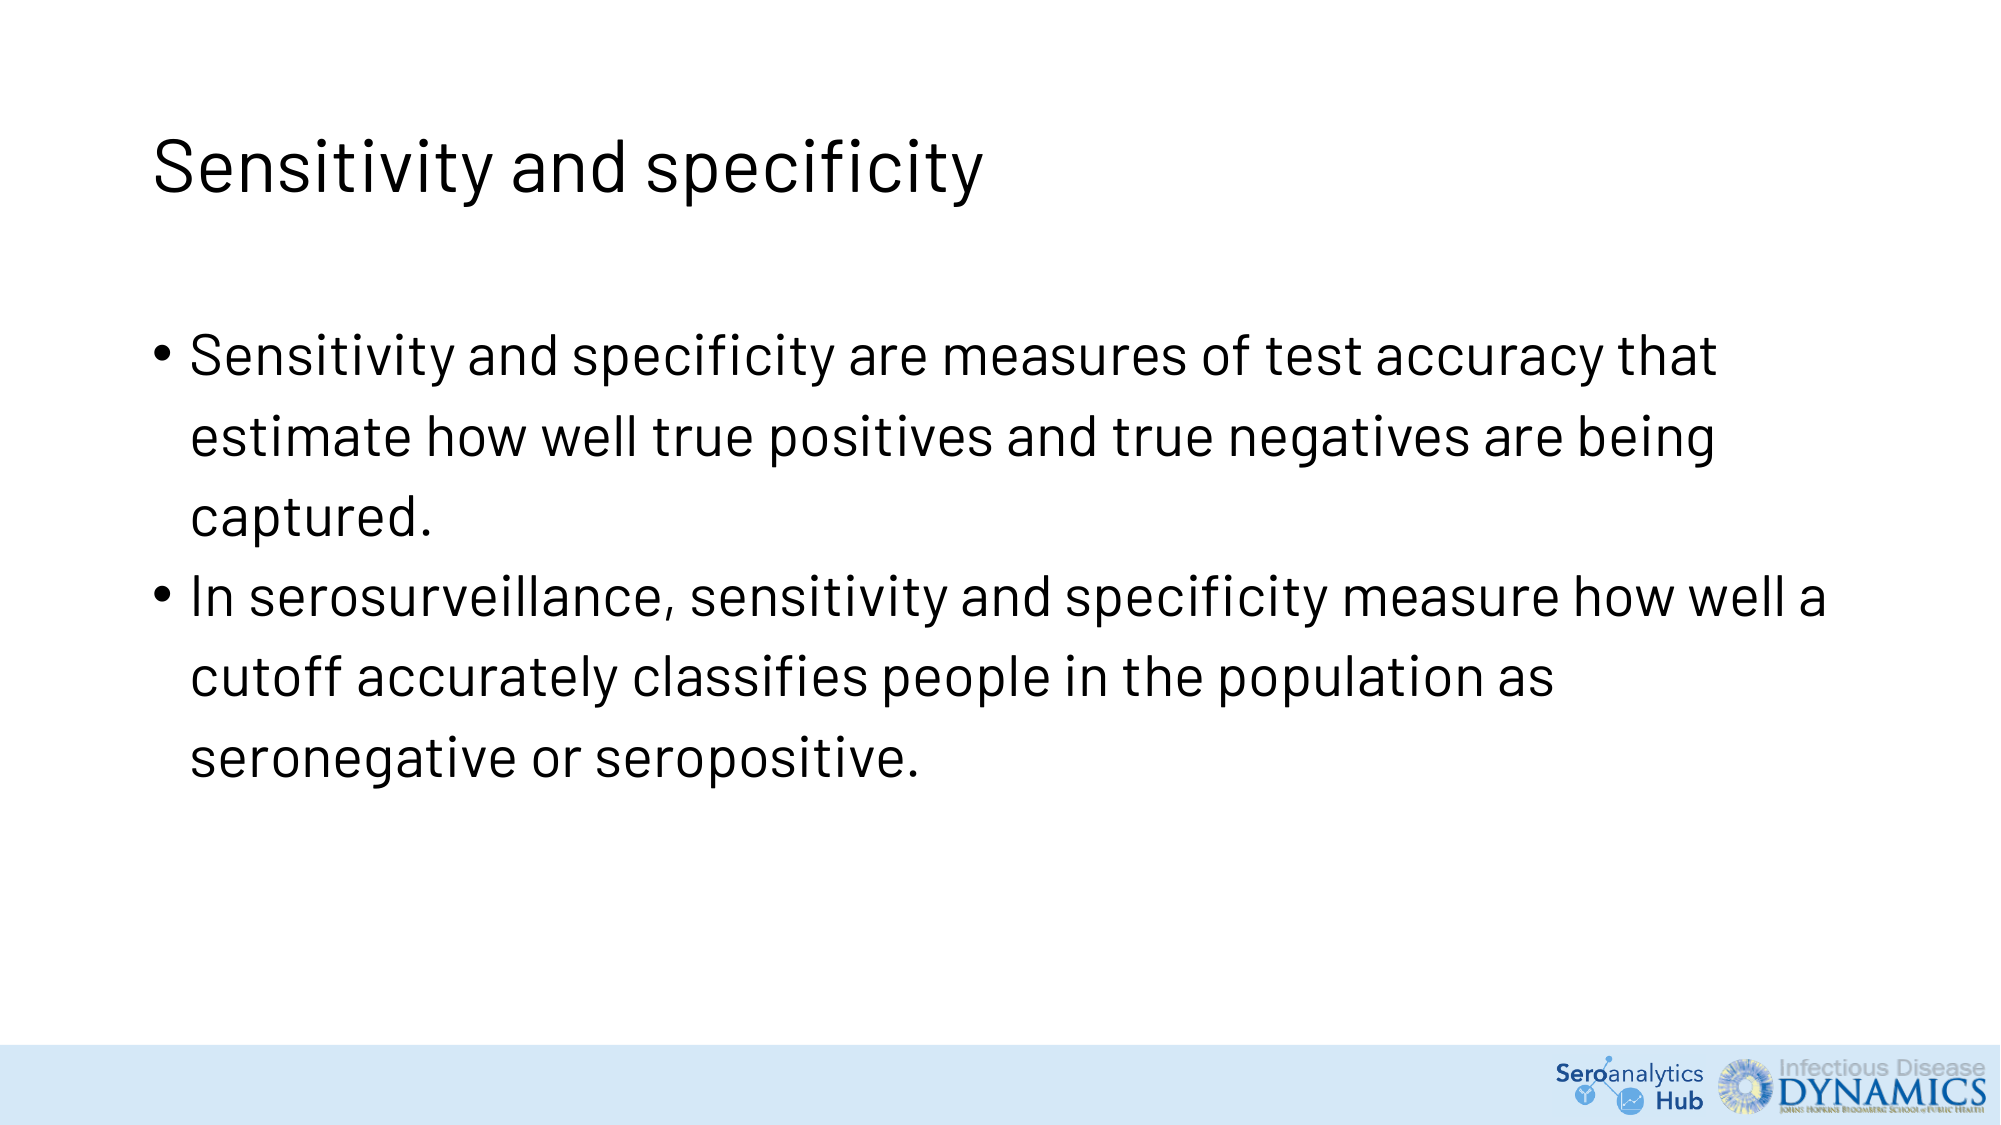

# Sensitivity and specificity
Sensitivity and specificity are measures of test accuracy that estimate how well true positives and true negatives are being captured.
In serosurveillance, sensitivity and specificity measure how well a cutoff accurately classifies people in the population as seronegative or seropositive.